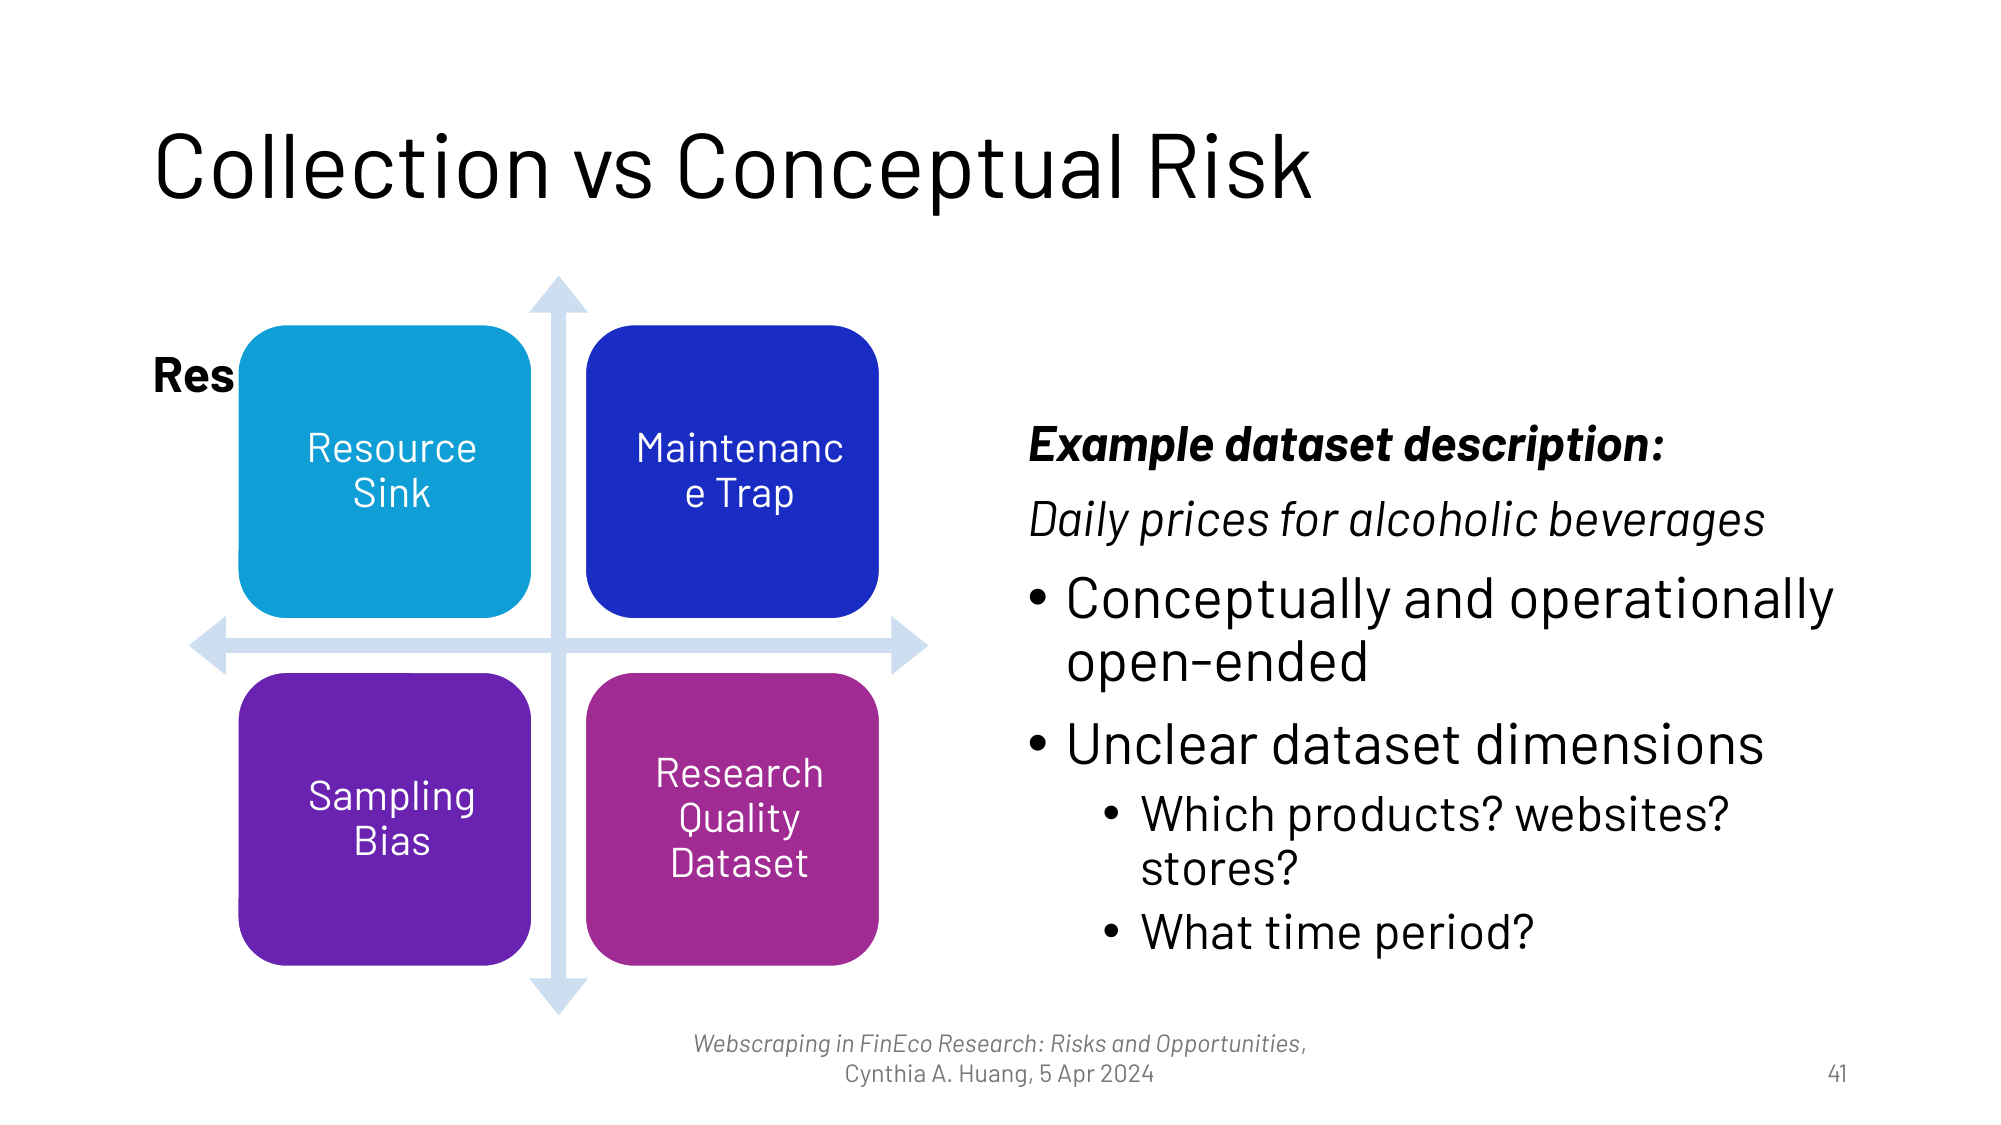

# Collection vs Conceptual Risk
Resource Sink
Maintenance Trap
Sampling Bias
Research Quality Dataset
Resource Sink
Example dataset description:
Daily prices for alcoholic beverages
Conceptually and operationally open-ended
Unclear dataset dimensions
Which products? websites? stores?
What time period?
Webscraping in FinEco Research: Risks and Opportunities, Cynthia A. Huang, 5 Apr 2024

41